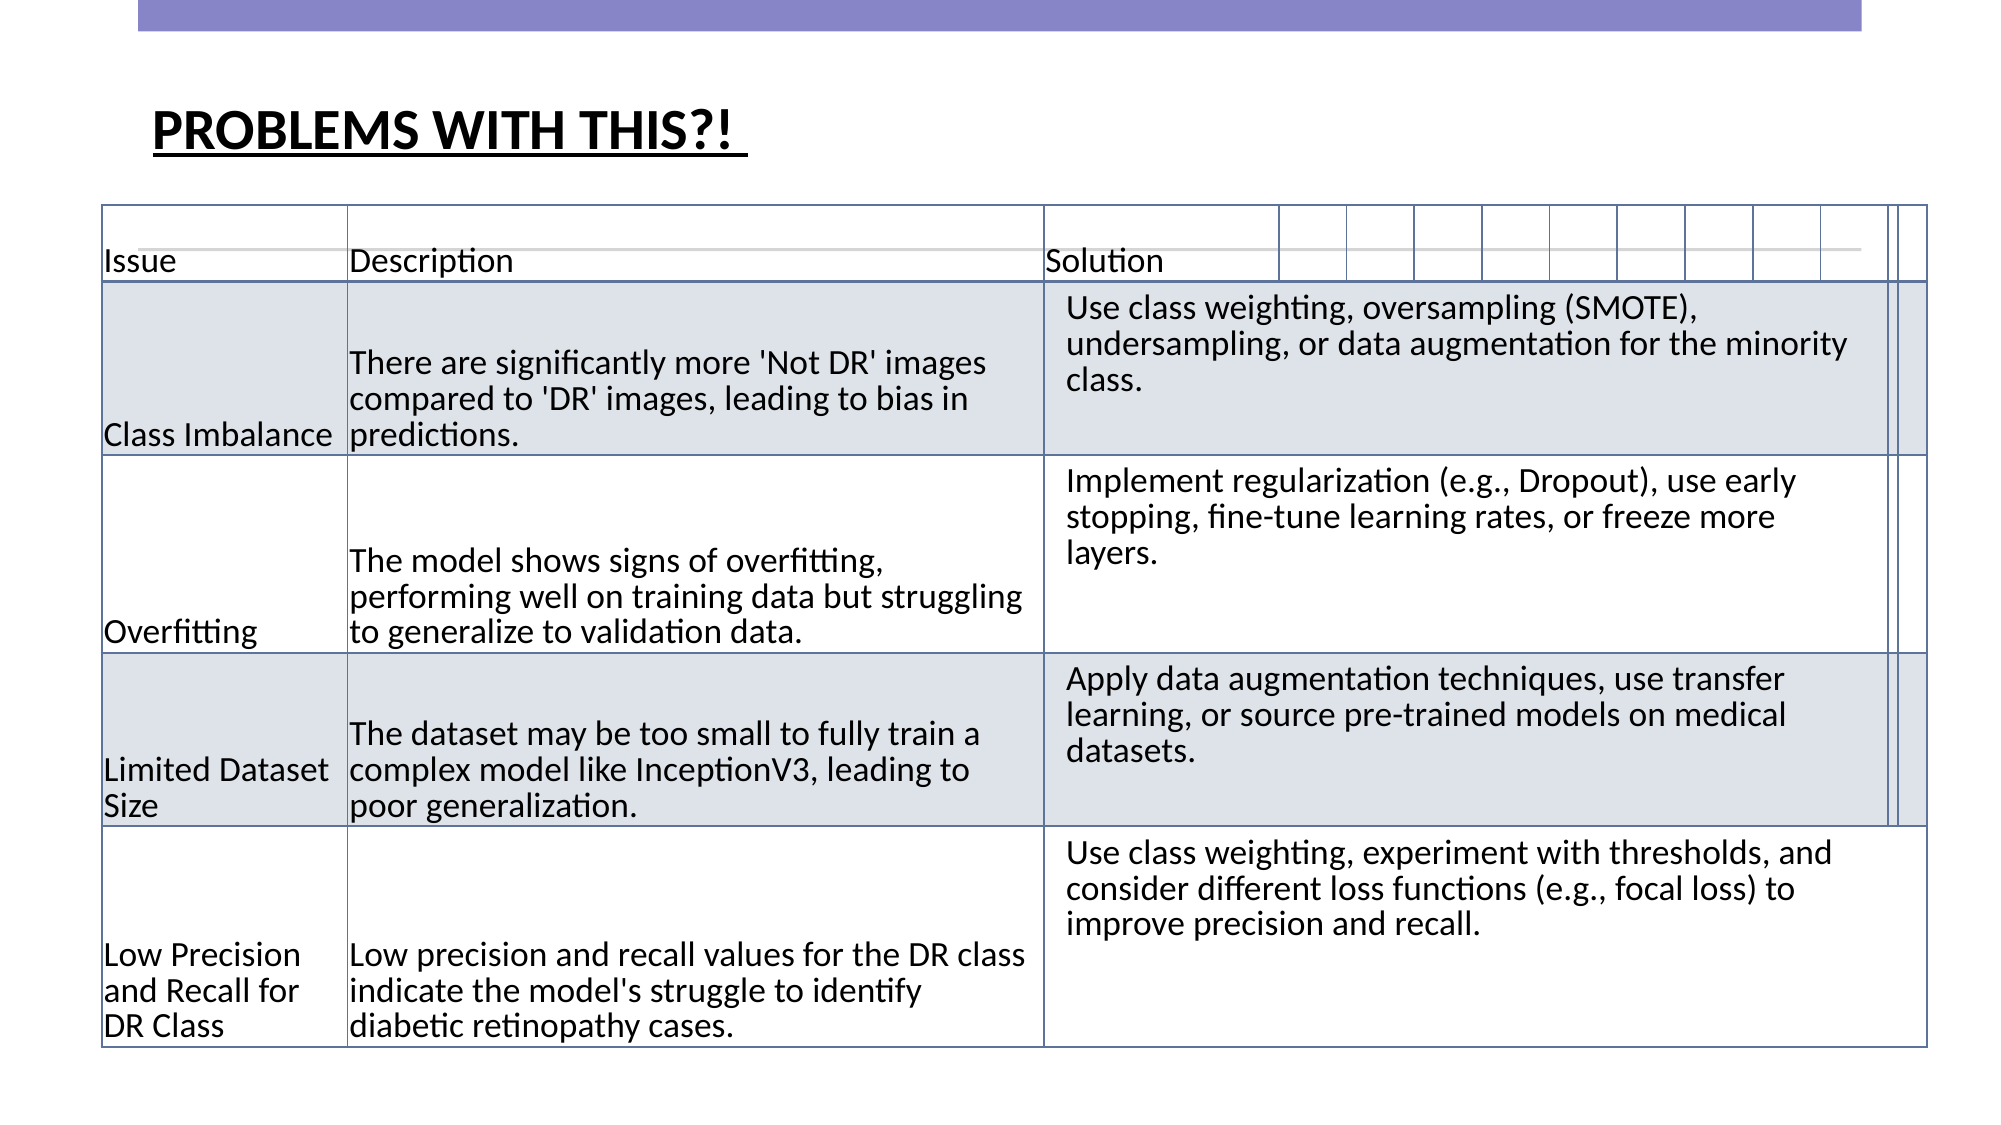

PROBLEMS WITH THIS?!
| Issue | Description | Solution |  |  |  |  |  |  |  |  |  |  |  |
| --- | --- | --- | --- | --- | --- | --- | --- | --- | --- | --- | --- | --- | --- |
| Class Imbalance | There are significantly more 'Not DR' images compared to 'DR' images, leading to bias in predictions. | Use class weighting, oversampling (SMOTE), undersampling, or data augmentation for the minority class. |  |  |  |  |  |  |  |  |  |  |  |
| Overfitting | The model shows signs of overfitting, performing well on training data but struggling to generalize to validation data. | Implement regularization (e.g., Dropout), use early stopping, fine-tune learning rates, or freeze more layers. |  |  |  |  |  |  |  |  |  |  |  |
| Limited Dataset Size | The dataset may be too small to fully train a complex model like InceptionV3, leading to poor generalization. | Apply data augmentation techniques, use transfer learning, or source pre-trained models on medical datasets. |  |  |  |  |  |  |  |  |  |  |  |
| Low Precision and Recall for DR Class | Low precision and recall values for the DR class indicate the model's struggle to identify diabetic retinopathy cases. | Use class weighting, experiment with thresholds, and consider different loss functions (e.g., focal loss) to improve precision and recall. |  |  |  |  |  |  |  |  |  |  |  |